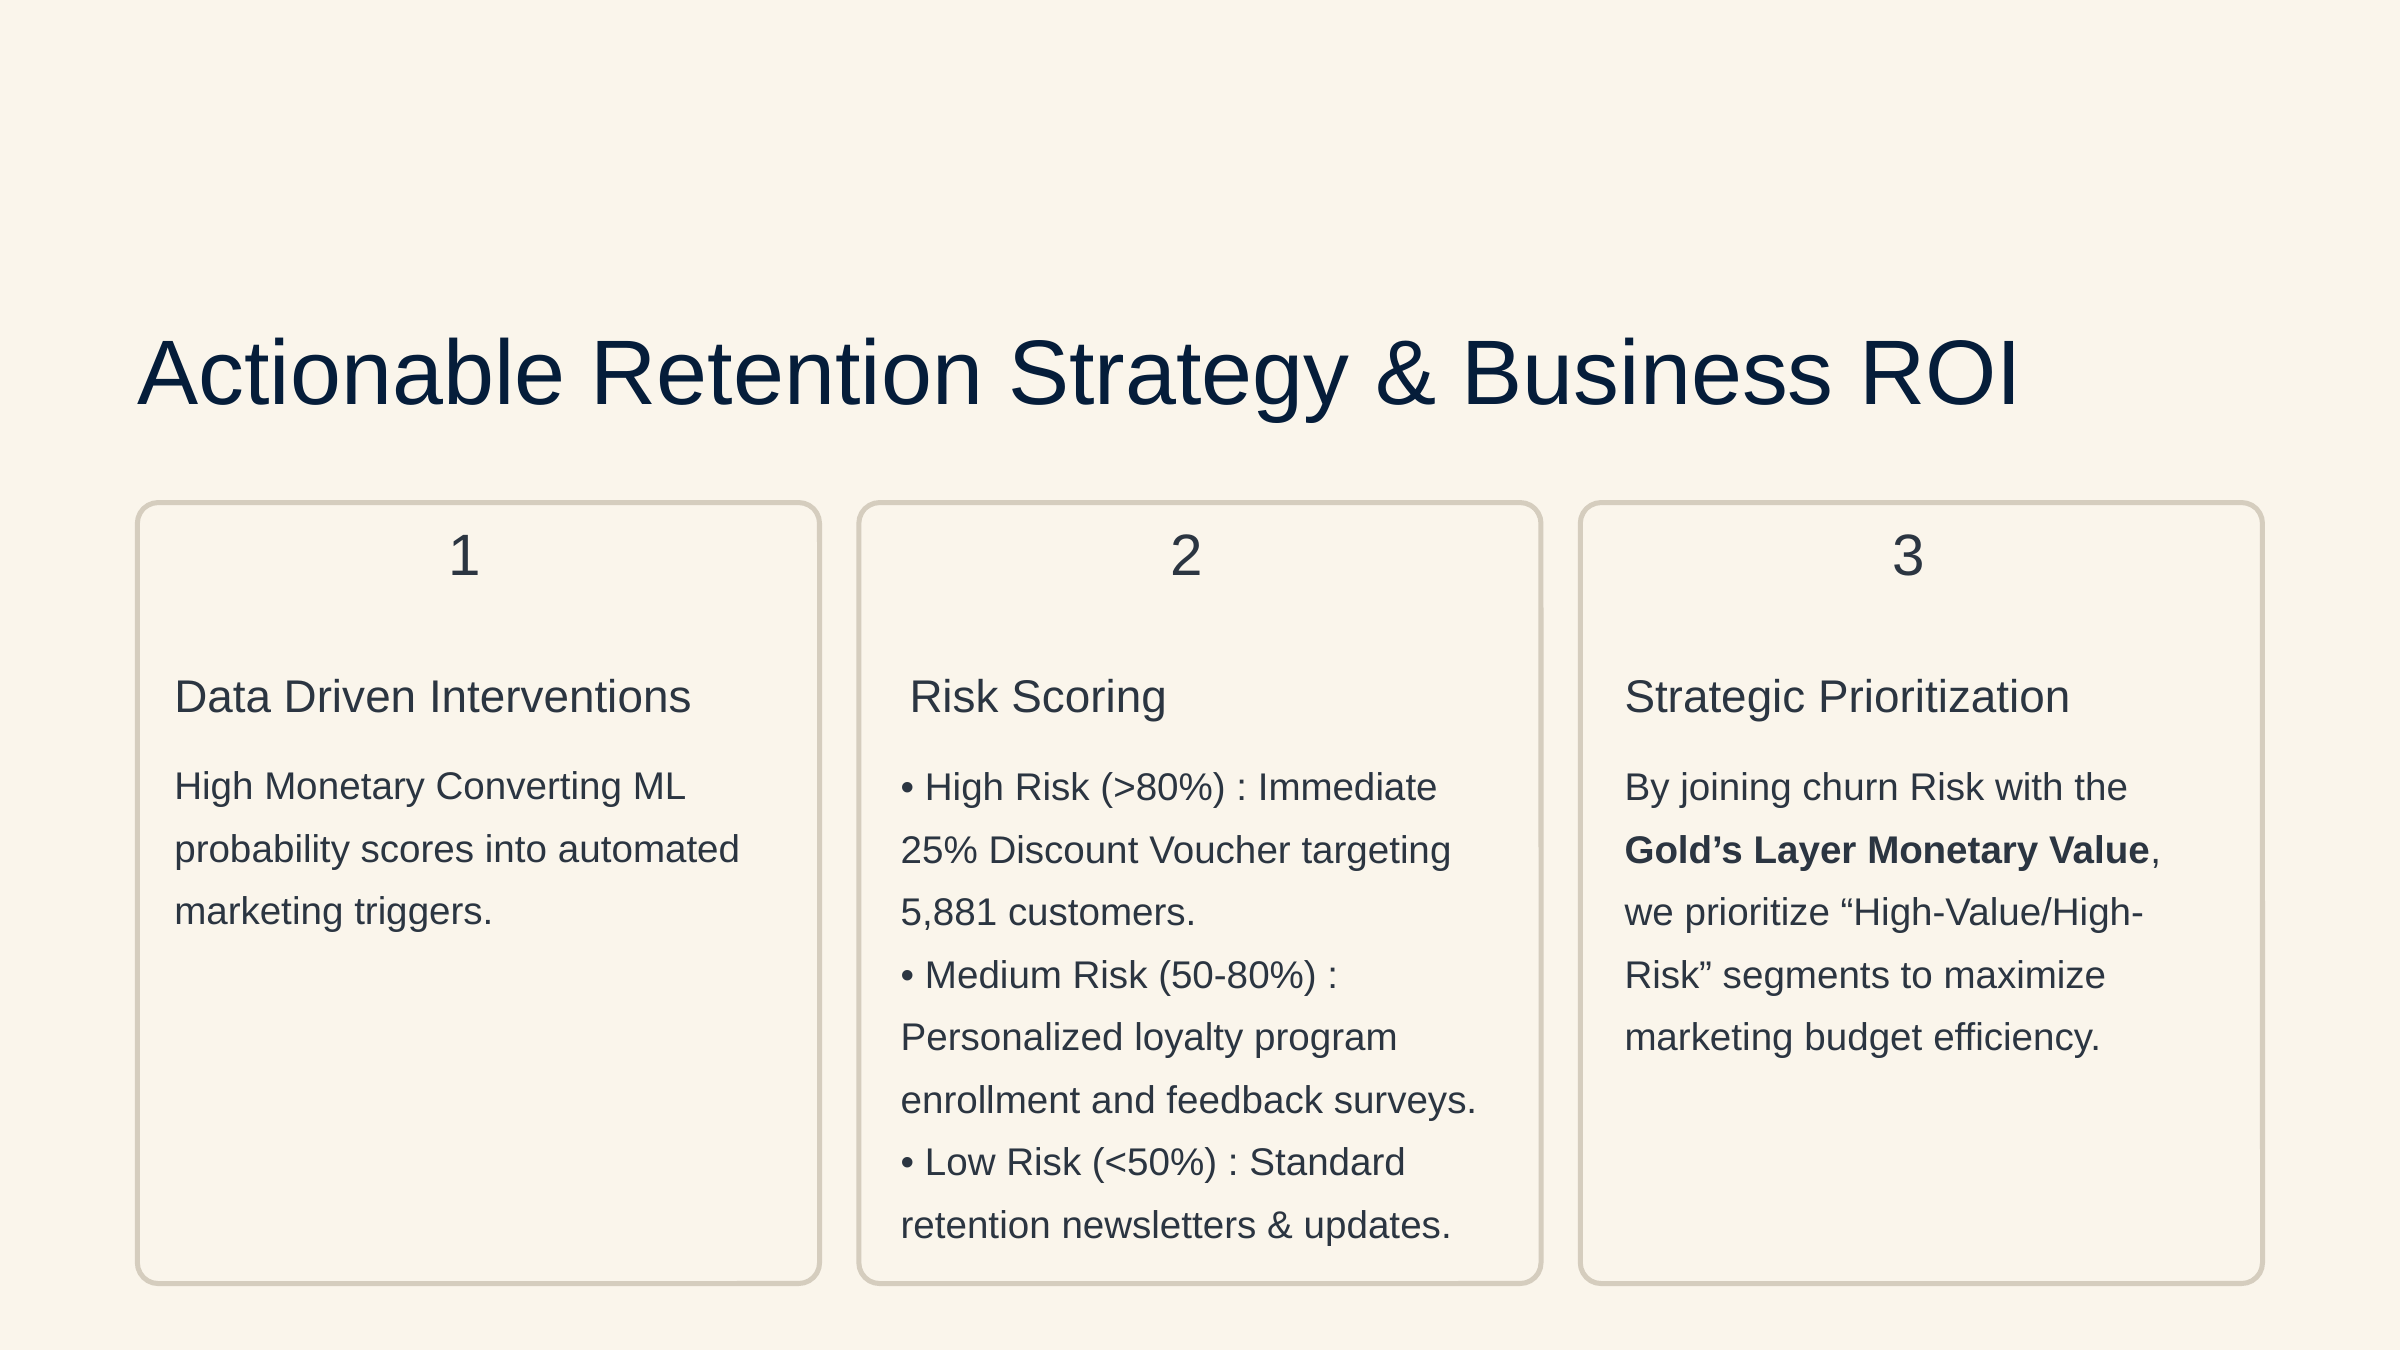

Actionable Retention Strategy & Business ROI

1
2
3
Data Driven Interventions
Risk Scoring
Strategic Prioritization
High Monetary Converting ML probability scores into automated marketing triggers.
By joining churn Risk with the Gold’s Layer Monetary Value, we prioritize “High-Value/High-Risk” segments to maximize marketing budget efficiency.
• High Risk (>80%) : Immediate 25% Discount Voucher targeting 5,881 customers.
• Medium Risk (50-80%) : Personalized loyalty program enrollment and feedback surveys.
• Low Risk (<50%) : Standard retention newsletters & updates.